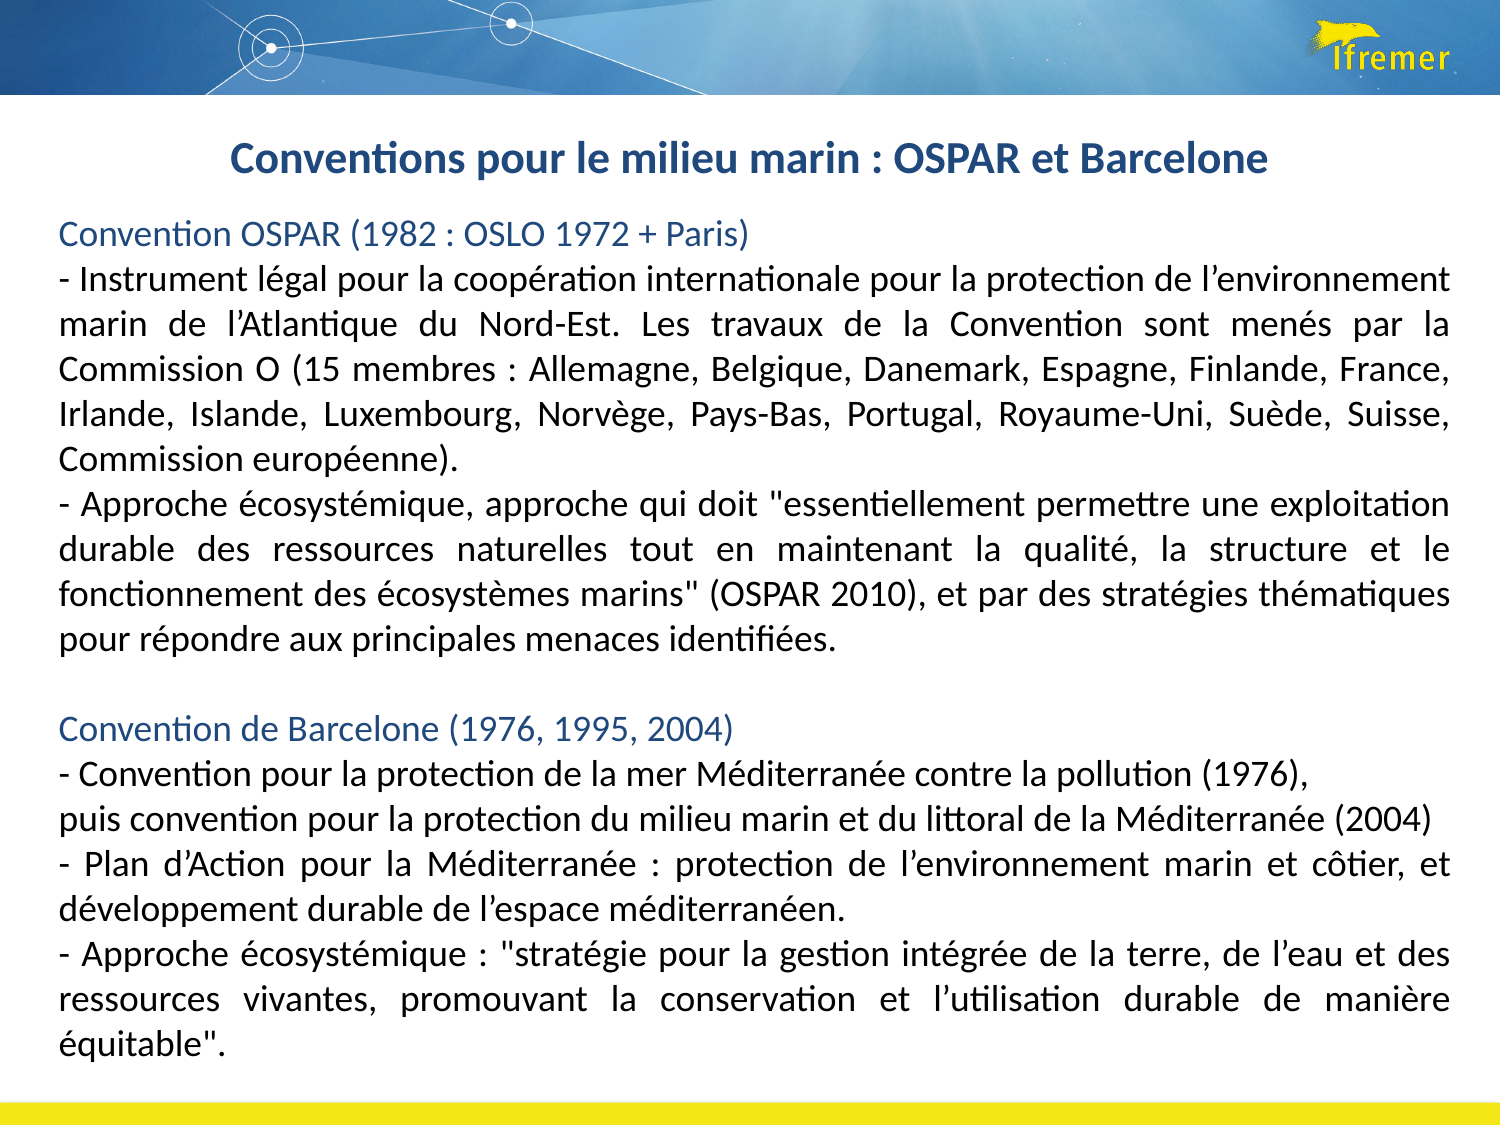

Conventions pour le milieu marin : OSPAR et Barcelone
Convention OSPAR (1982 : OSLO 1972 + Paris)
- Instrument légal pour la coopération internationale pour la protection de l’environnement marin de l’Atlantique du Nord-Est. Les travaux de la Convention sont menés par la Commission O (15 membres : Allemagne, Belgique, Danemark, Espagne, Finlande, France, Irlande, Islande, Luxembourg, Norvège, Pays-Bas, Portugal, Royaume-Uni, Suède, Suisse, Commission européenne).
- Approche écosystémique, approche qui doit "essentiellement permettre une exploitation durable des ressources naturelles tout en maintenant la qualité, la structure et le fonctionnement des écosystèmes marins" (OSPAR 2010), et par des stratégies thématiques pour répondre aux principales menaces identifiées.

Convention de Barcelone (1976, 1995, 2004)
- Convention pour la protection de la mer Méditerranée contre la pollution (1976),
puis convention pour la protection du milieu marin et du littoral de la Méditerranée (2004)
- Plan d’Action pour la Méditerranée : protection de l’environnement marin et côtier, et développement durable de l’espace méditerranéen.
- Approche écosystémique : "stratégie pour la gestion intégrée de la terre, de l’eau et des ressources vivantes, promouvant la conservation et l’utilisation durable de manière équitable".